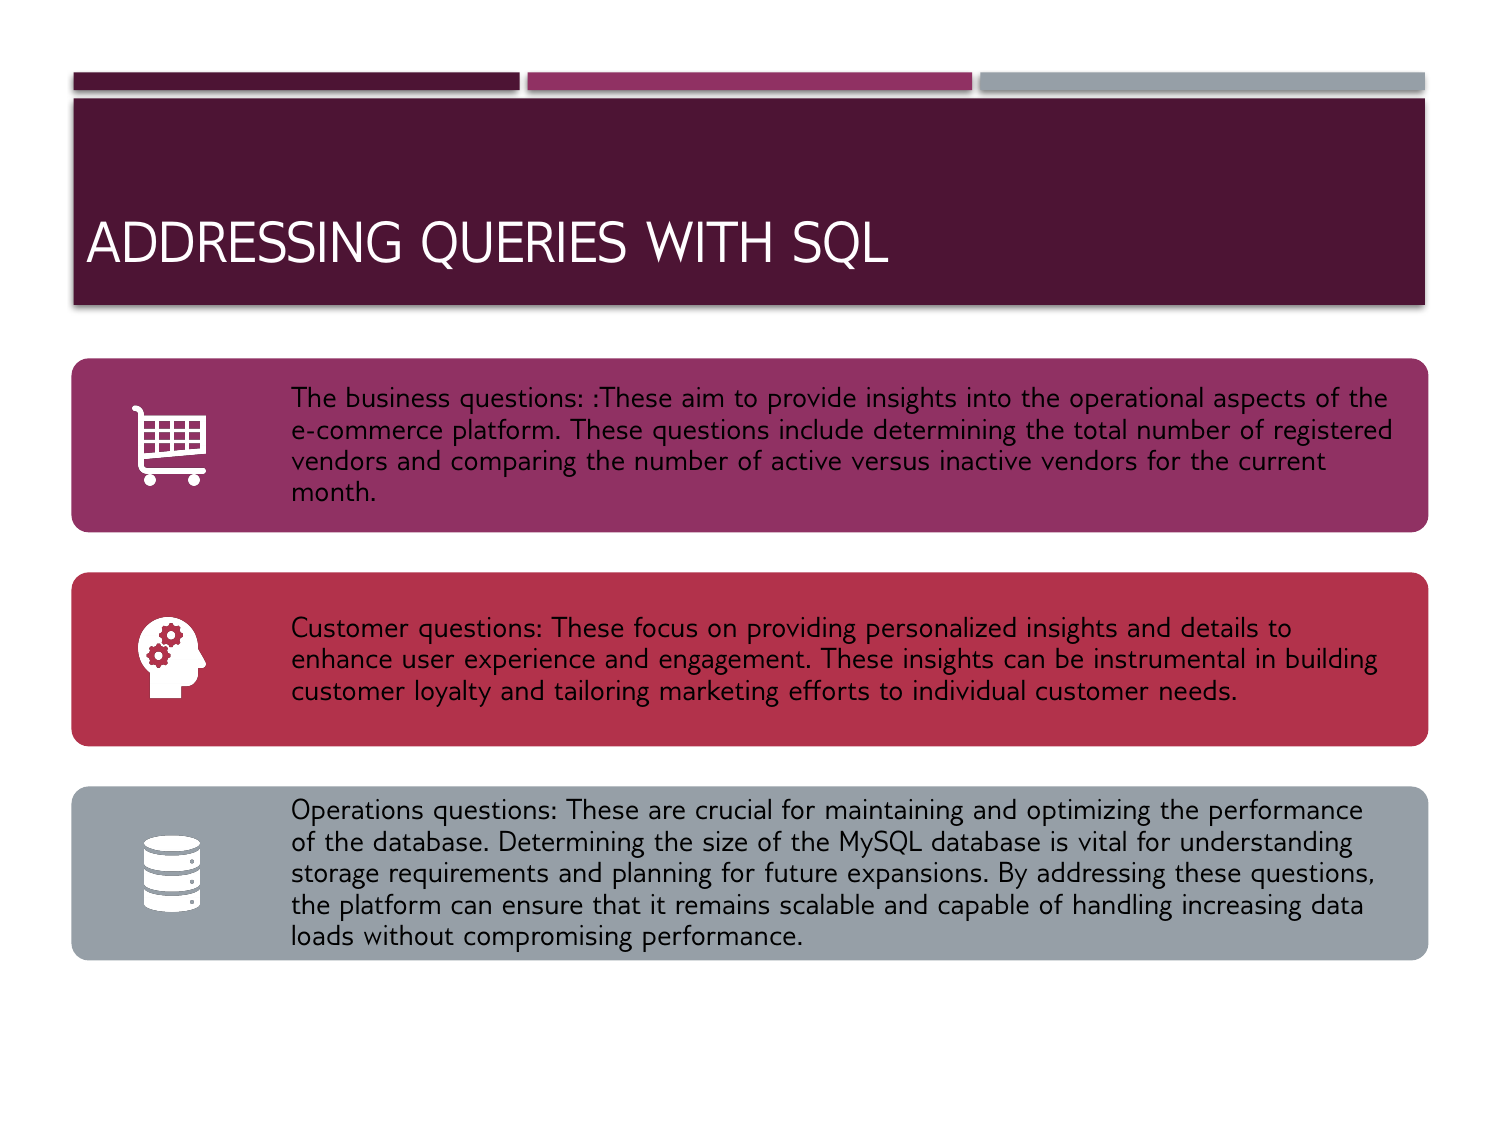

ADDRESSING QUERIES WITH SQL
The business questions: :These aim to provide insights into the operational aspects of the e-commerce platform. These questions include determining the total number of registered vendors and comparing the number of active versus inactive vendors for the current month.
Customer questions: These focus on providing personalized insights and details to enhance user experience and engagement. These insights can be instrumental in building customer loyalty and tailoring marketing efforts to individual customer needs.
Operations questions: These are crucial for maintaining and optimizing the performance of the database. Determining the size of the MySQL database is vital for understanding storage requirements and planning for future expansions. By addressing these questions, the platform can ensure that it remains scalable and capable of handling increasing data loads without compromising performance.